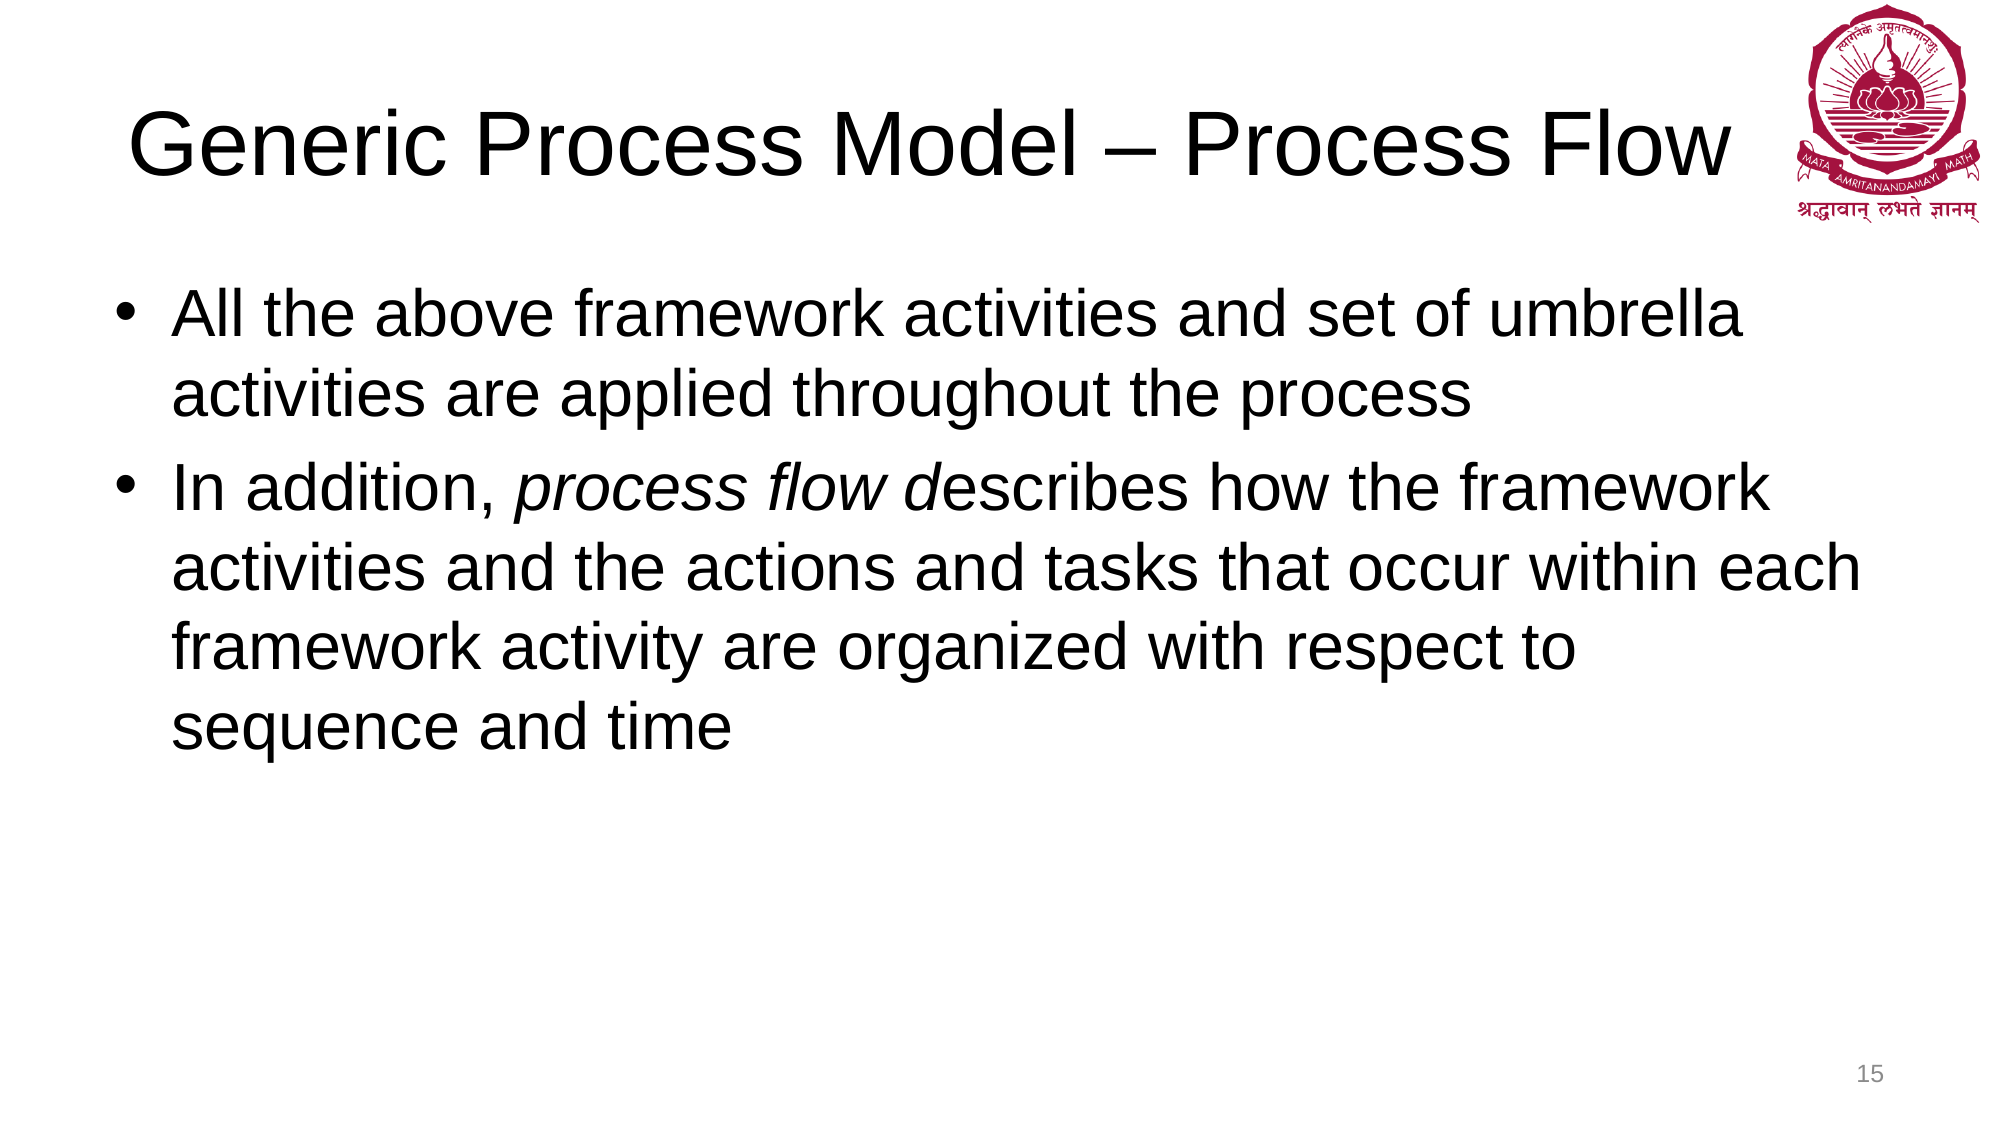

# Generic Process Model – Process Flow
All the above framework activities and set of umbrella activities are applied throughout the process
In addition, process flow describes how the framework activities and the actions and tasks that occur within each framework activity are organized with respect to sequence and time

15